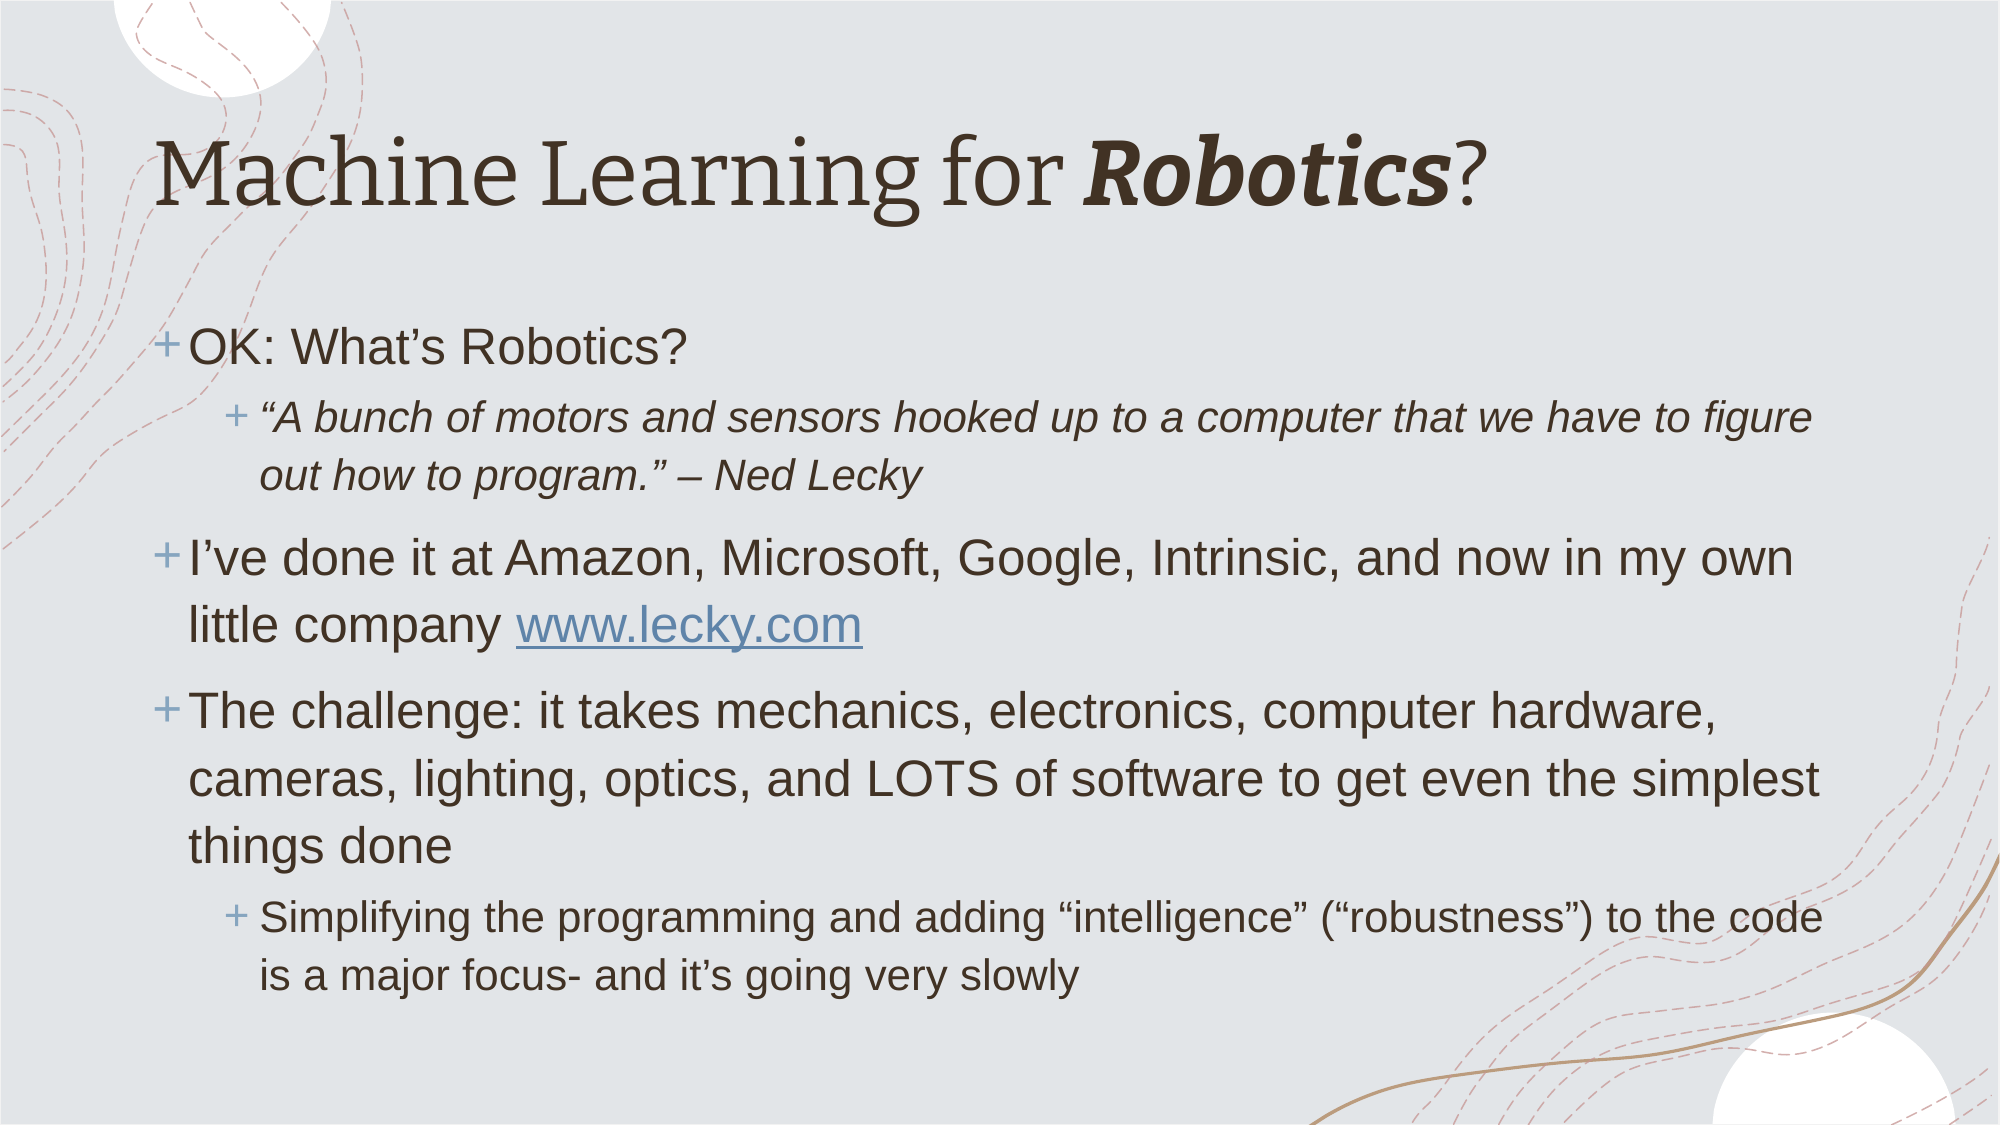

# Machine Learning for Robotics?
OK: What’s Robotics?
“A bunch of motors and sensors hooked up to a computer that we have to figure out how to program.” – Ned Lecky
I’ve done it at Amazon, Microsoft, Google, Intrinsic, and now in my own little company www.lecky.com
The challenge: it takes mechanics, electronics, computer hardware, cameras, lighting, optics, and LOTS of software to get even the simplest things done
Simplifying the programming and adding “intelligence” (“robustness”) to the code is a major focus- and it’s going very slowly